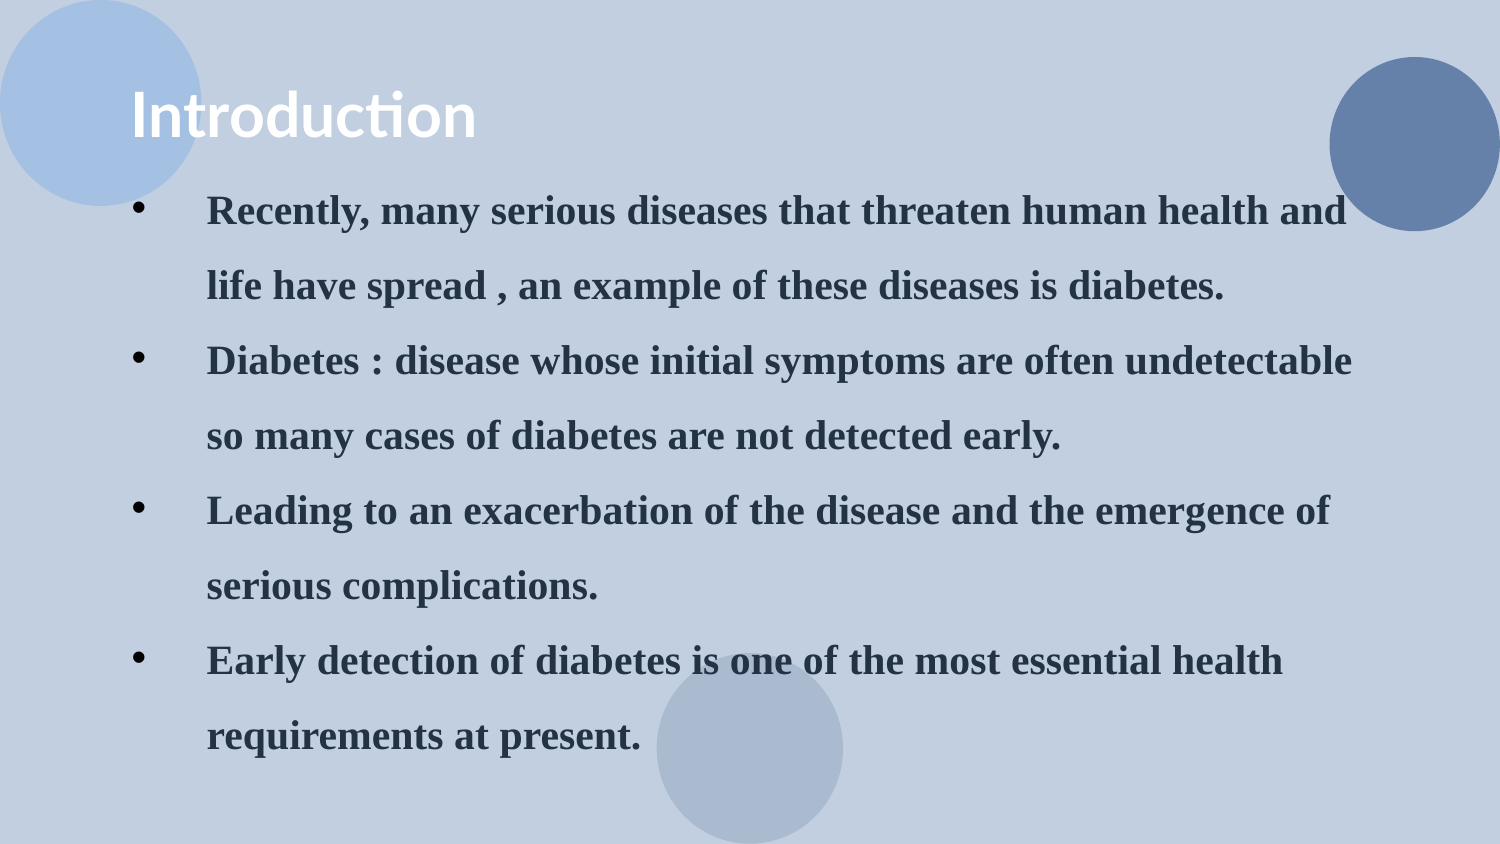

# Introduction
Recently, many serious diseases that threaten human health and life have spread , an example of these diseases is diabetes.
Diabetes : disease whose initial symptoms are often undetectable so many cases of diabetes are not detected early.
Leading to an exacerbation of the disease and the emergence of serious complications.
Early detection of diabetes is one of the most essential health requirements at present.